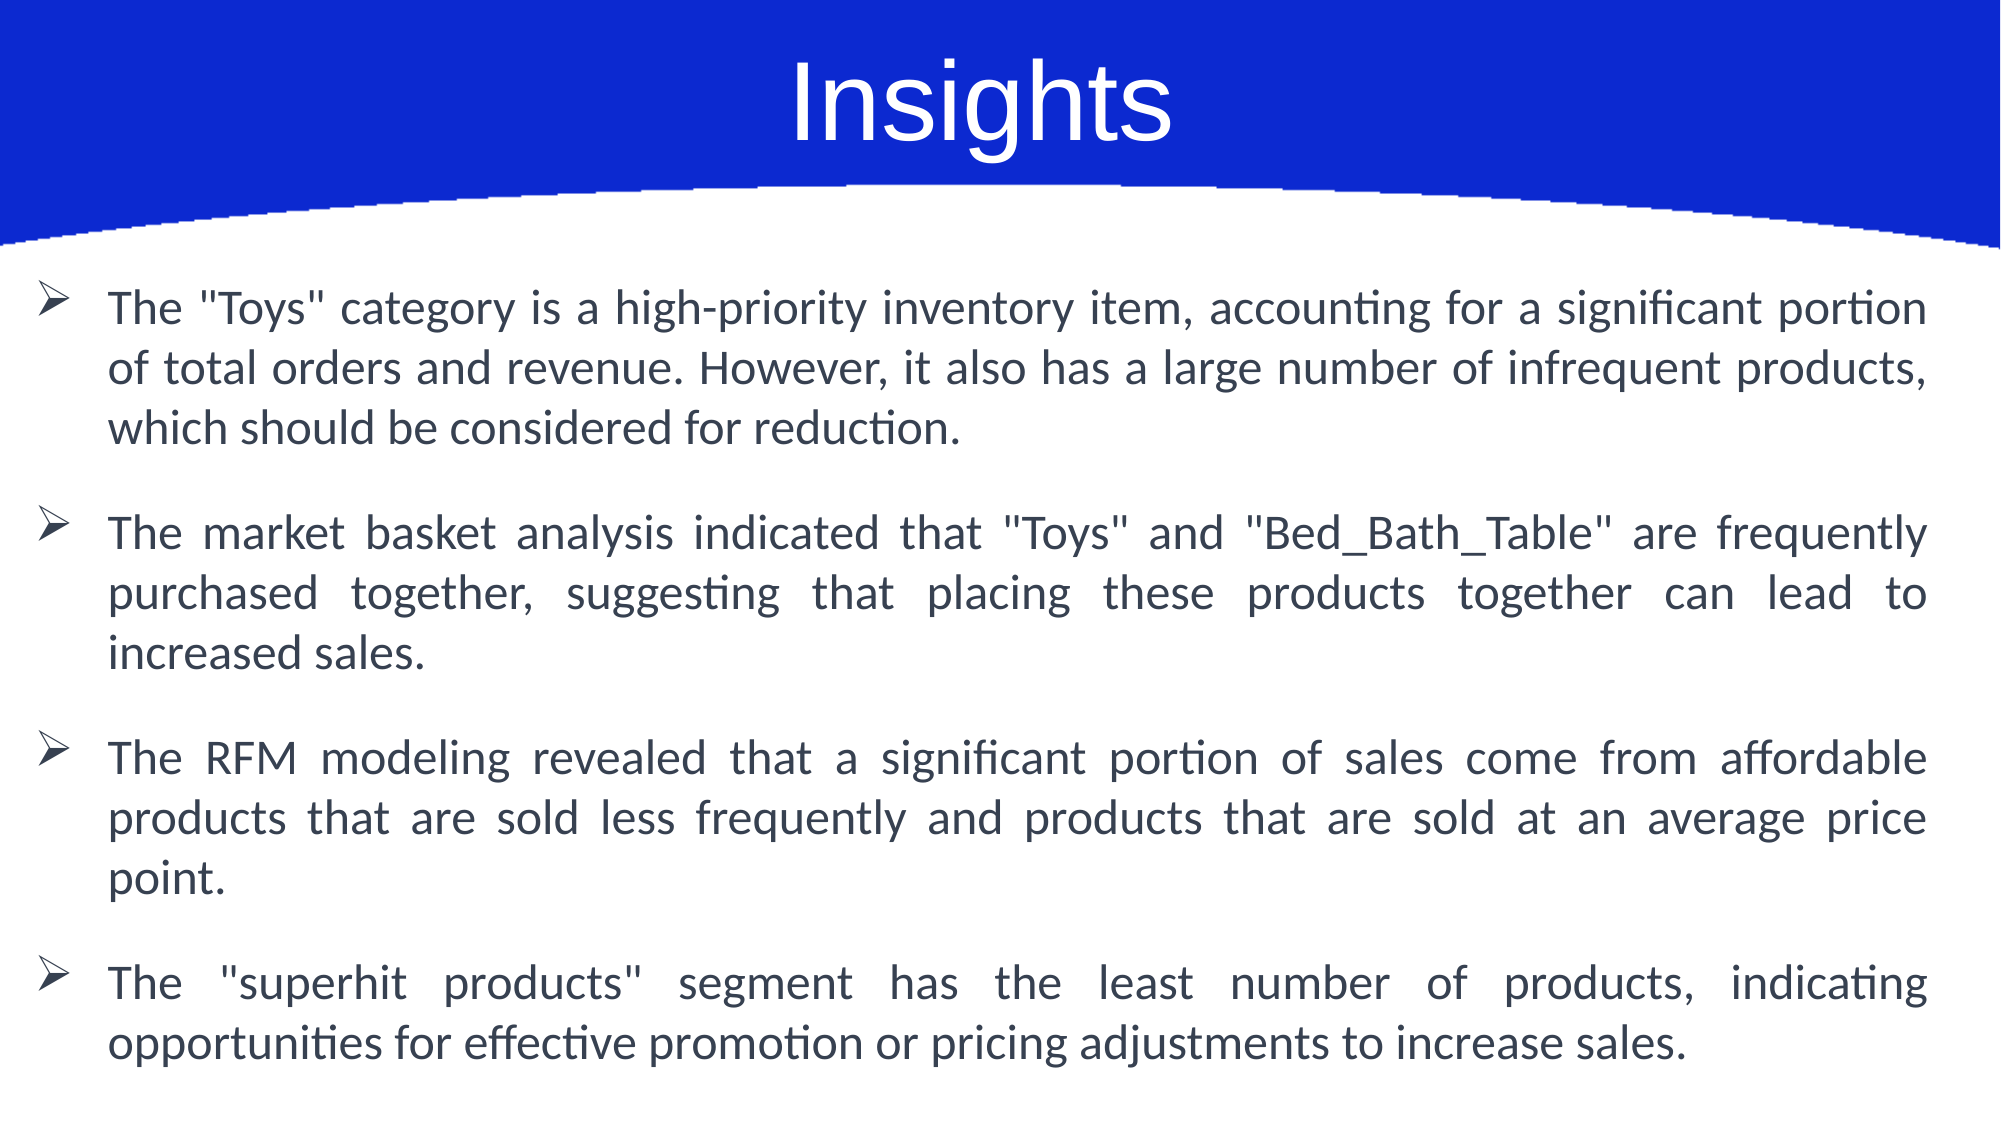

Insights
The "Toys" category is a high-priority inventory item, accounting for a significant portion of total orders and revenue. However, it also has a large number of infrequent products, which should be considered for reduction.

The market basket analysis indicated that "Toys" and "Bed_Bath_Table" are frequently purchased together, suggesting that placing these products together can lead to increased sales.

The RFM modeling revealed that a significant portion of sales come from affordable products that are sold less frequently and products that are sold at an average price point.

The "superhit products" segment has the least number of products, indicating opportunities for effective promotion or pricing adjustments to increase sales.